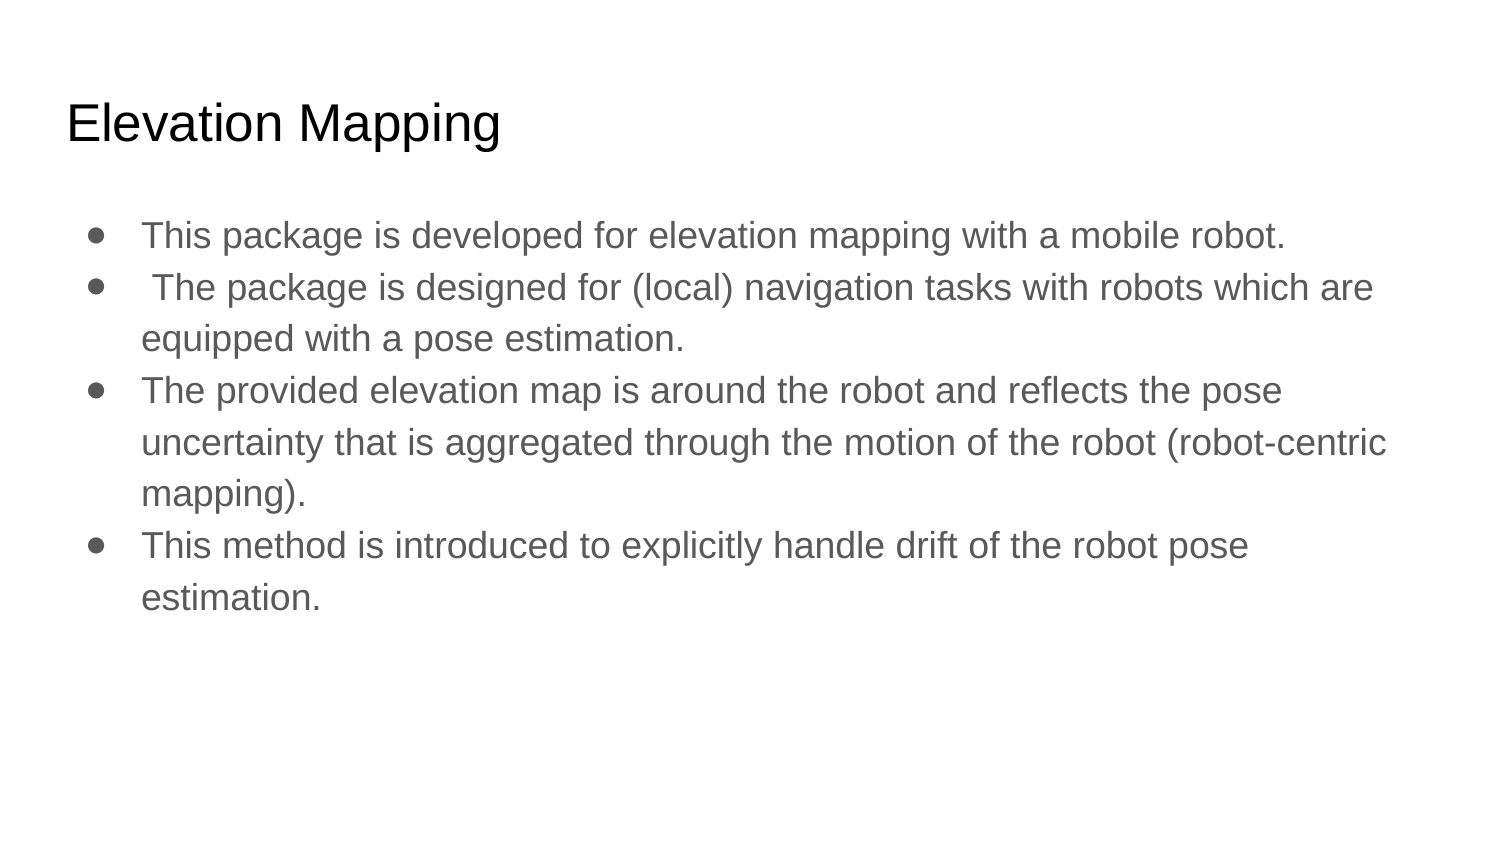

# Elevation Mapping
This package is developed for elevation mapping with a mobile robot.
 The package is designed for (local) navigation tasks with robots which are equipped with a pose estimation.
The provided elevation map is around the robot and reflects the pose uncertainty that is aggregated through the motion of the robot (robot-centric mapping).
This method is introduced to explicitly handle drift of the robot pose estimation.